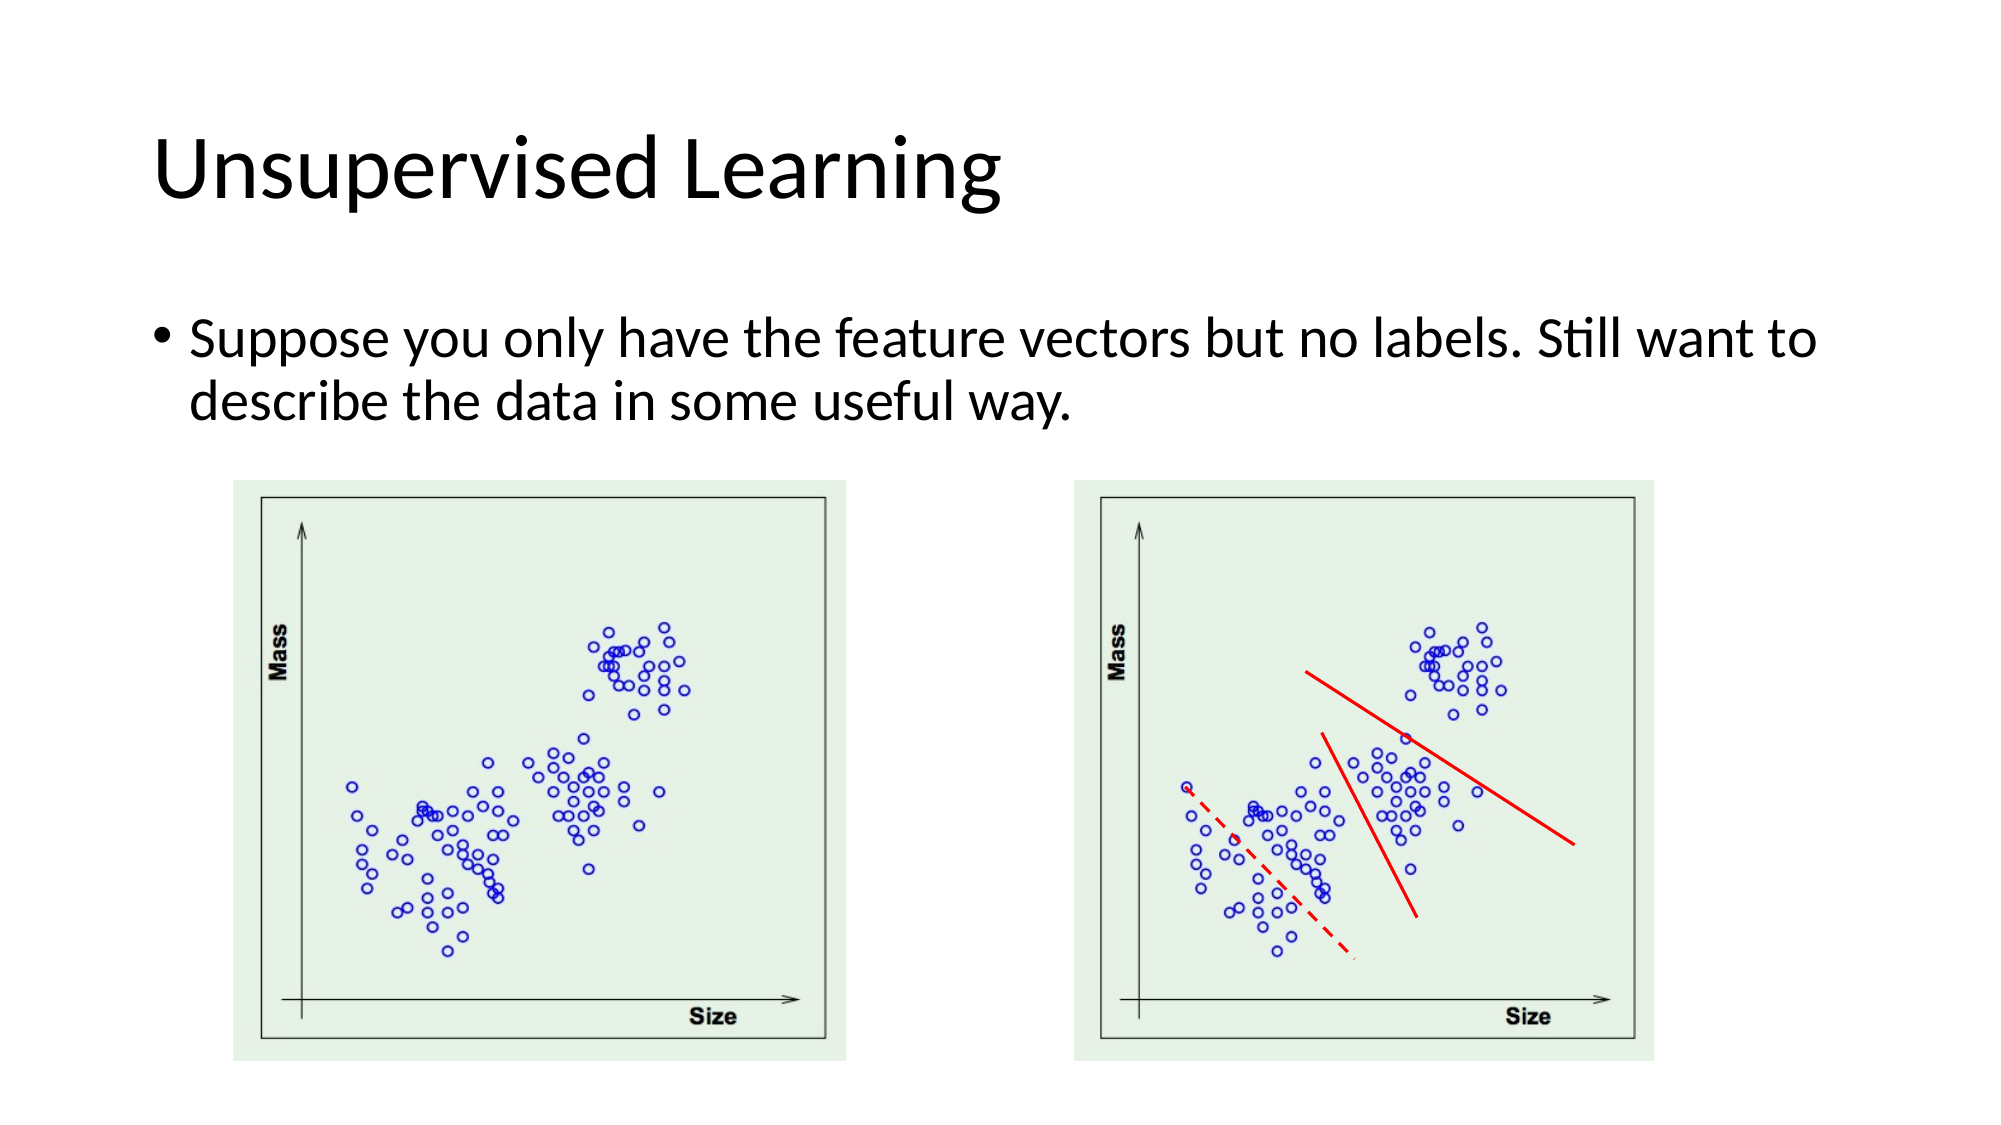

# Unsupervised Learning
Suppose you only have the feature vectors but no labels. Still want to describe the data in some useful way.